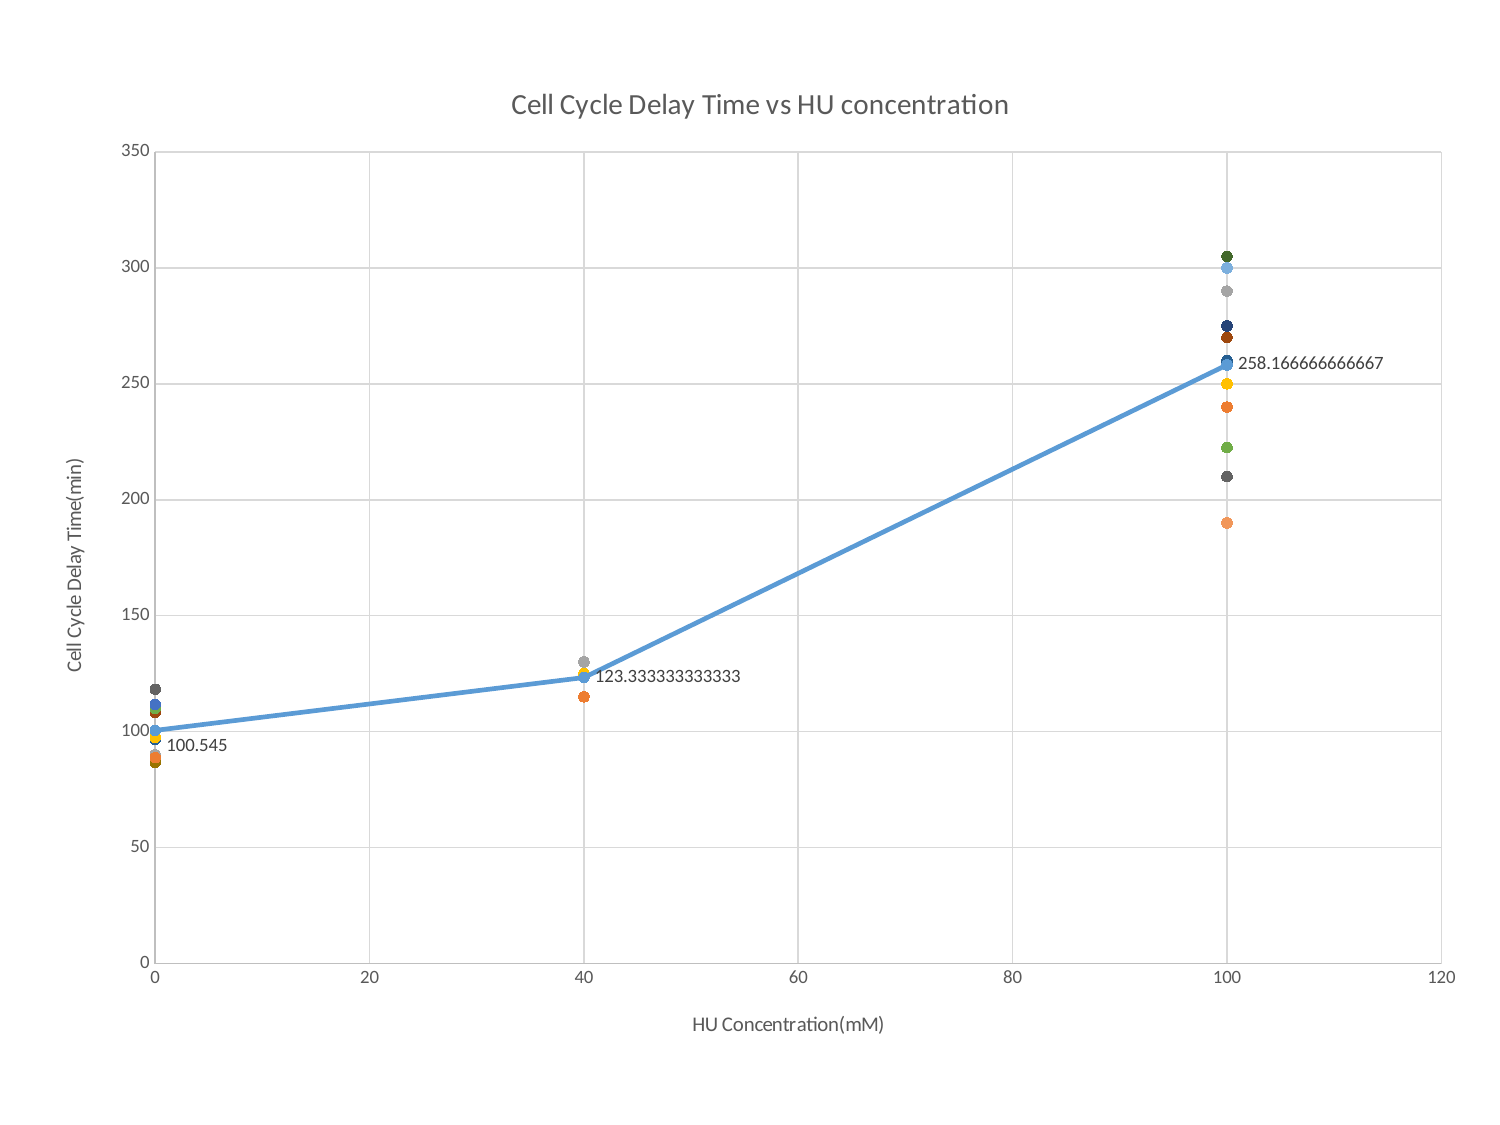

### Chart: Cell Cycle Delay Time vs HU concentration

| Category |  |  |  |  |  |  |  |  |  |  |  |  |  |  |  |  |
|---|---|---|---|---|---|---|---|---|---|---|---|---|---|---|---|---|